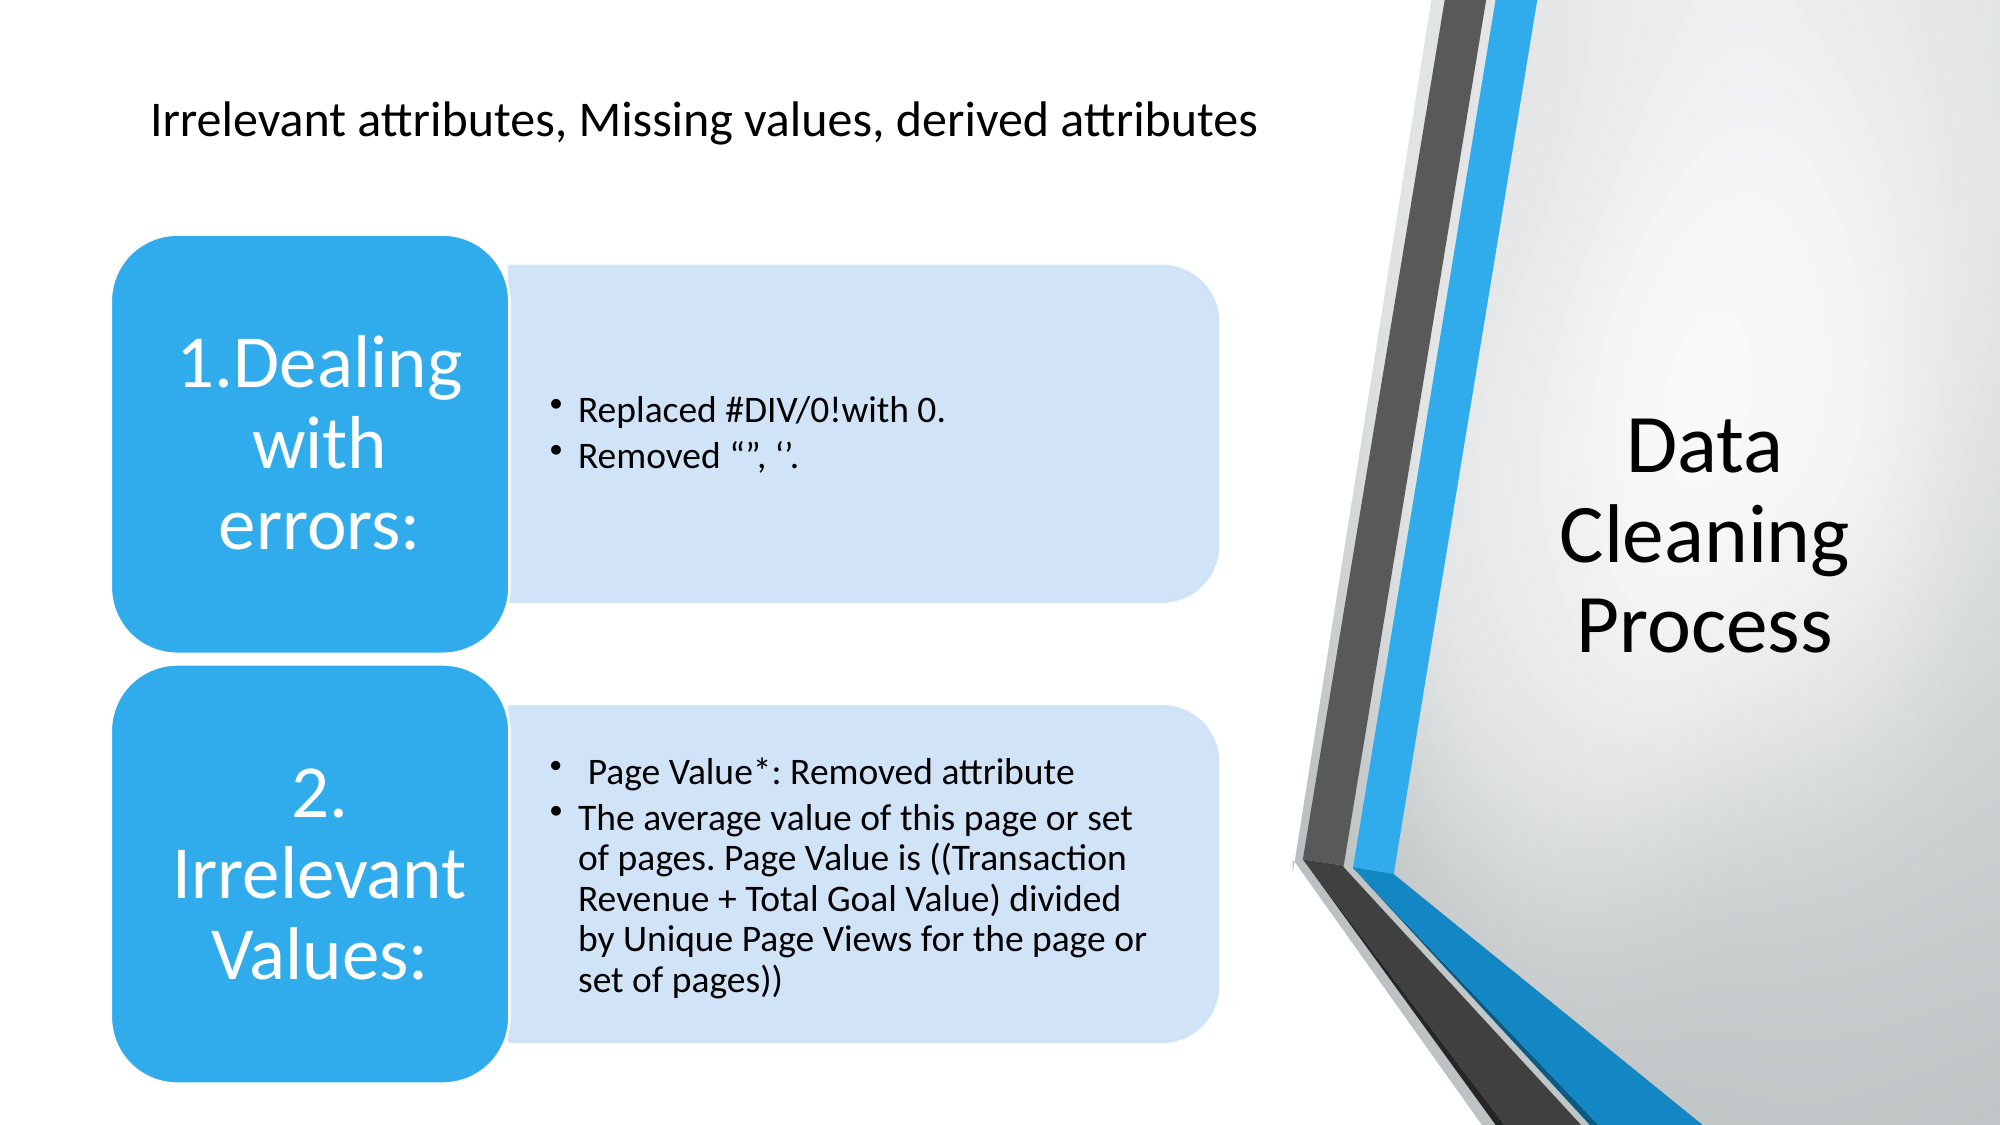

Irrelevant attributes, Missing values, derived attributes
# Data Cleaning Process
Replaced #DIV/0!with 0.
Removed “”, ‘’.
1.Dealing with errors:

 Page Value*: Removed attribute
The average value of this page or set of pages. Page Value is ((Transaction Revenue + Total Goal Value) divided by Unique Page Views for the page or set of pages))

2. Irrelevant Values: